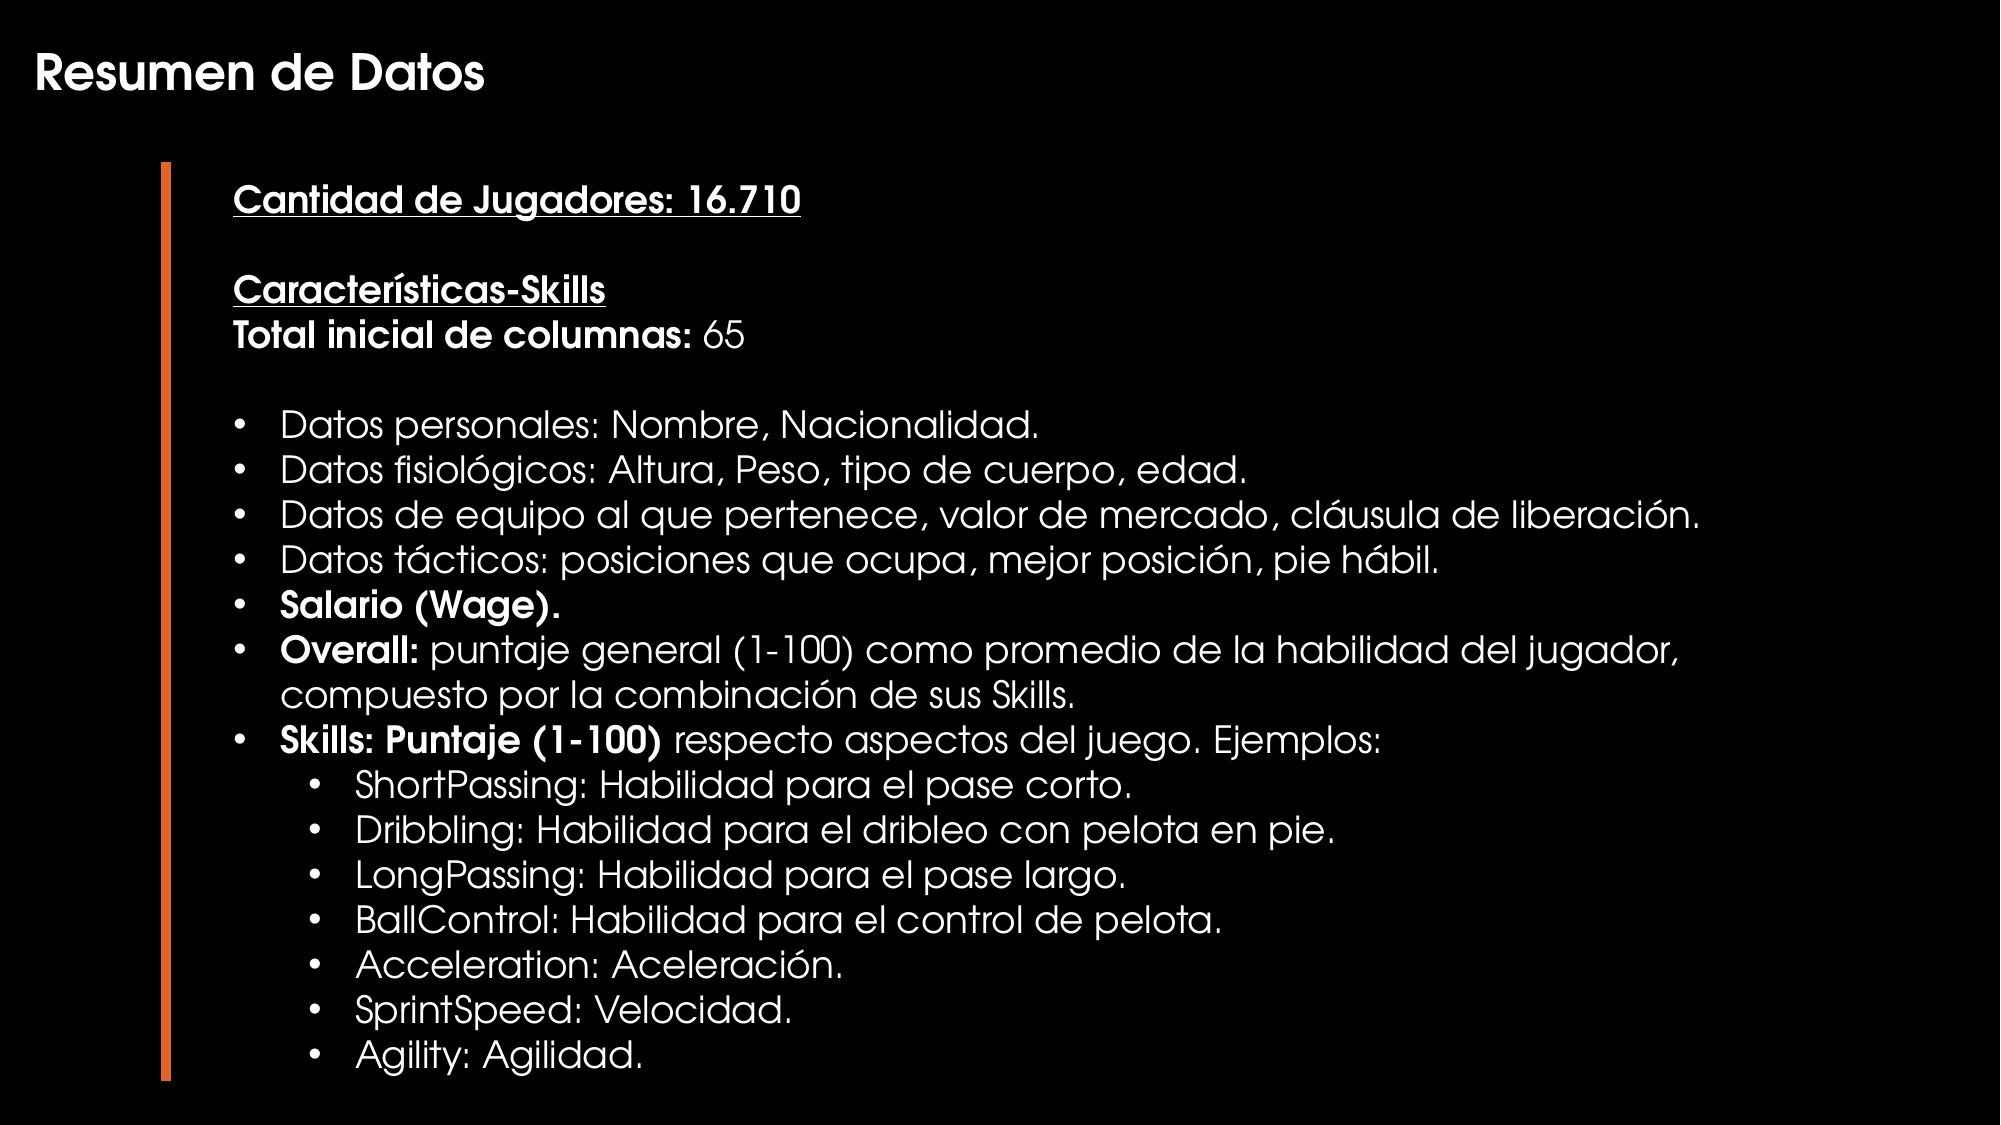

Resumen de Datos
Cantidad de Jugadores: 16.710

Características-Skills
Total inicial de columnas: 65

Datos personales: Nombre, Nacionalidad.
Datos fisiológicos: Altura, Peso, tipo de cuerpo, edad.
Datos de equipo al que pertenece, valor de mercado, cláusula de liberación.
Datos tácticos: posiciones que ocupa, mejor posición, pie hábil.
Salario (Wage).
Overall: puntaje general (1-100) como promedio de la habilidad del jugador, compuesto por la combinación de sus Skills.
Skills: Puntaje (1-100) respecto aspectos del juego. Ejemplos:
ShortPassing: Habilidad para el pase corto.
Dribbling: Habilidad para el dribleo con pelota en pie.
LongPassing: Habilidad para el pase largo.
BallControl: Habilidad para el control de pelota.
Acceleration: Aceleración.
SprintSpeed: Velocidad.
Agility: Agilidad.